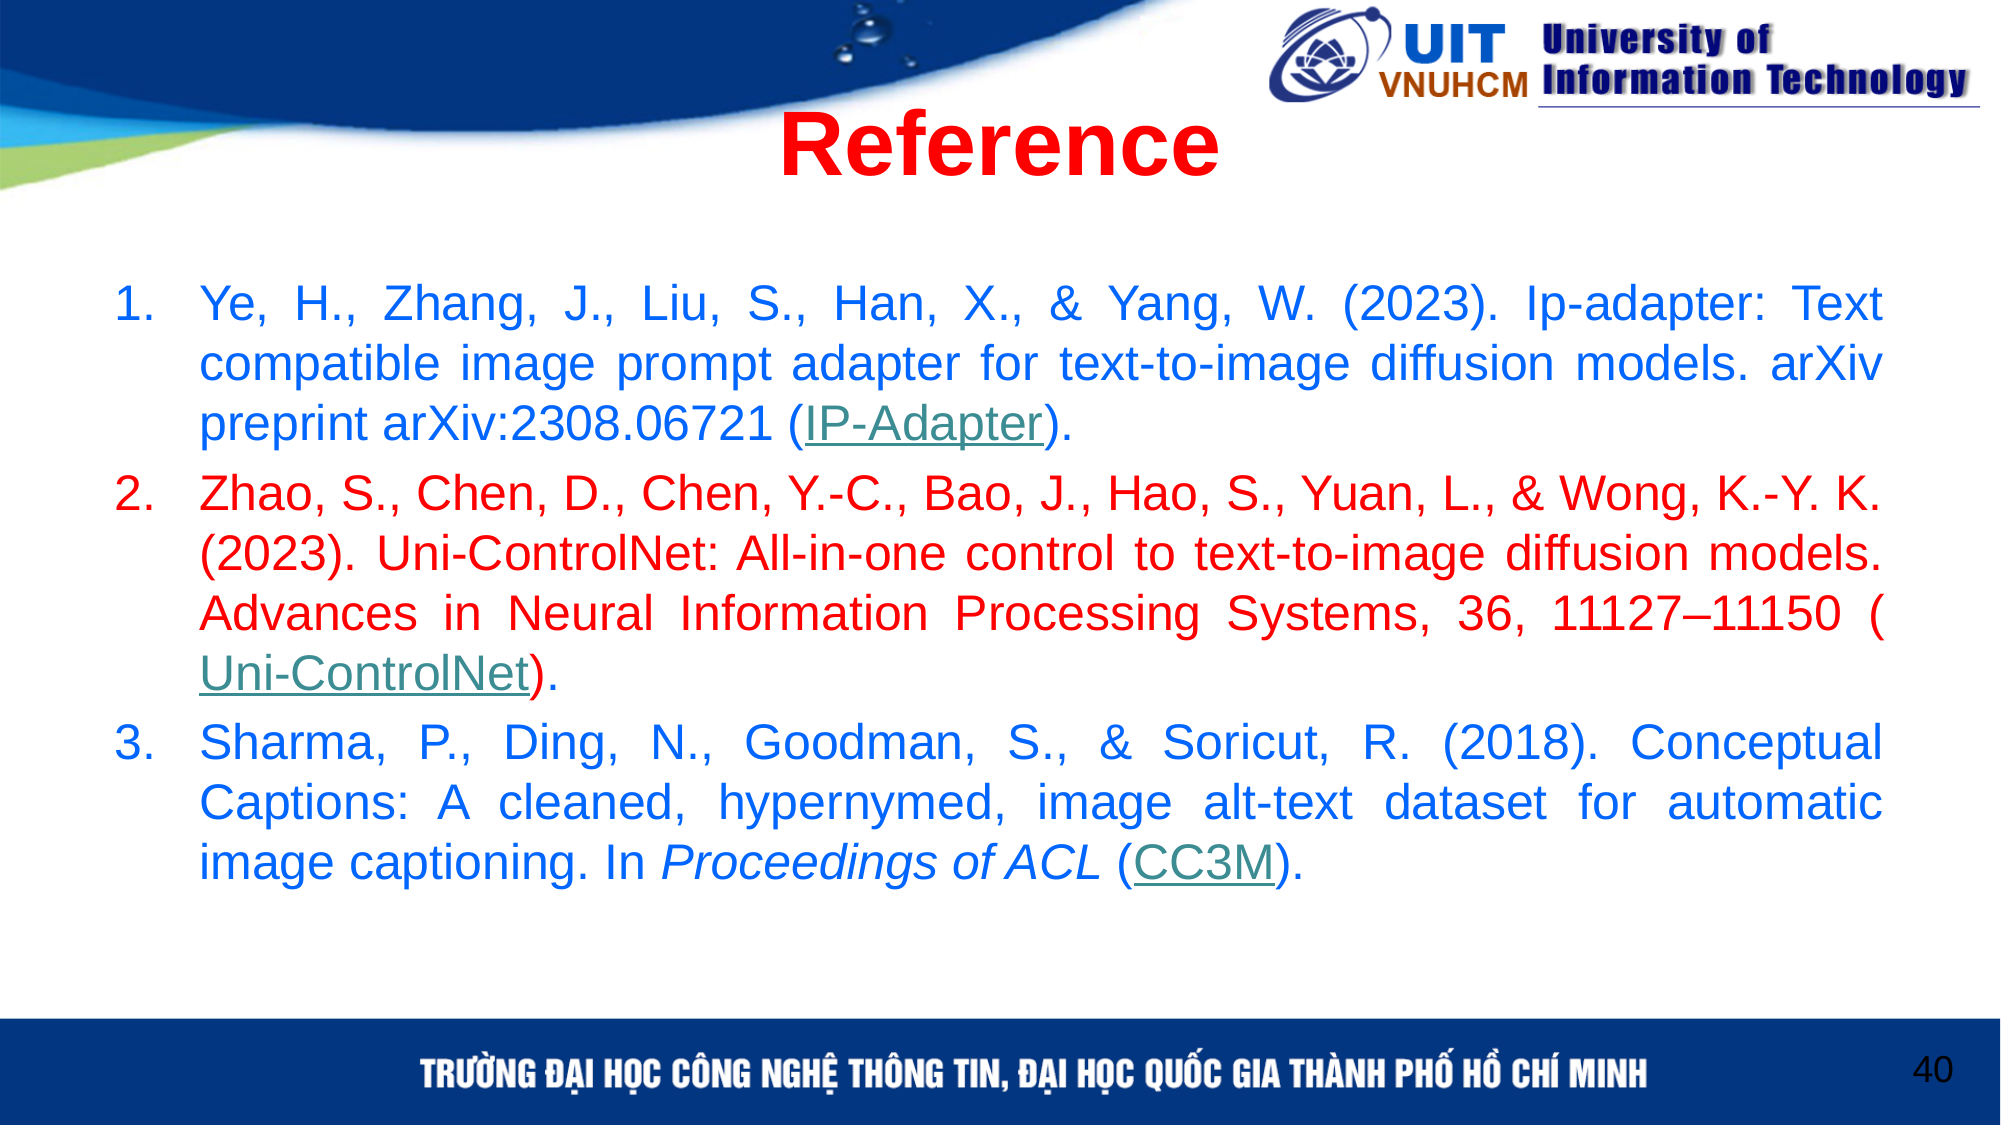

# Reference
Ye, H., Zhang, J., Liu, S., Han, X., & Yang, W. (2023). Ip-adapter: Text compatible image prompt adapter for text-to-image diffusion models. arXiv preprint arXiv:2308.06721 (IP-Adapter).
Zhao, S., Chen, D., Chen, Y.-C., Bao, J., Hao, S., Yuan, L., & Wong, K.-Y. K. (2023). Uni-ControlNet: All-in-one control to text-to-image diffusion models. Advances in Neural Information Processing Systems, 36, 11127–11150 (Uni-ControlNet).
Sharma, P., Ding, N., Goodman, S., & Soricut, R. (2018). Conceptual Captions: A cleaned, hypernymed, image alt-text dataset for automatic image captioning. In Proceedings of ACL (CC3M).